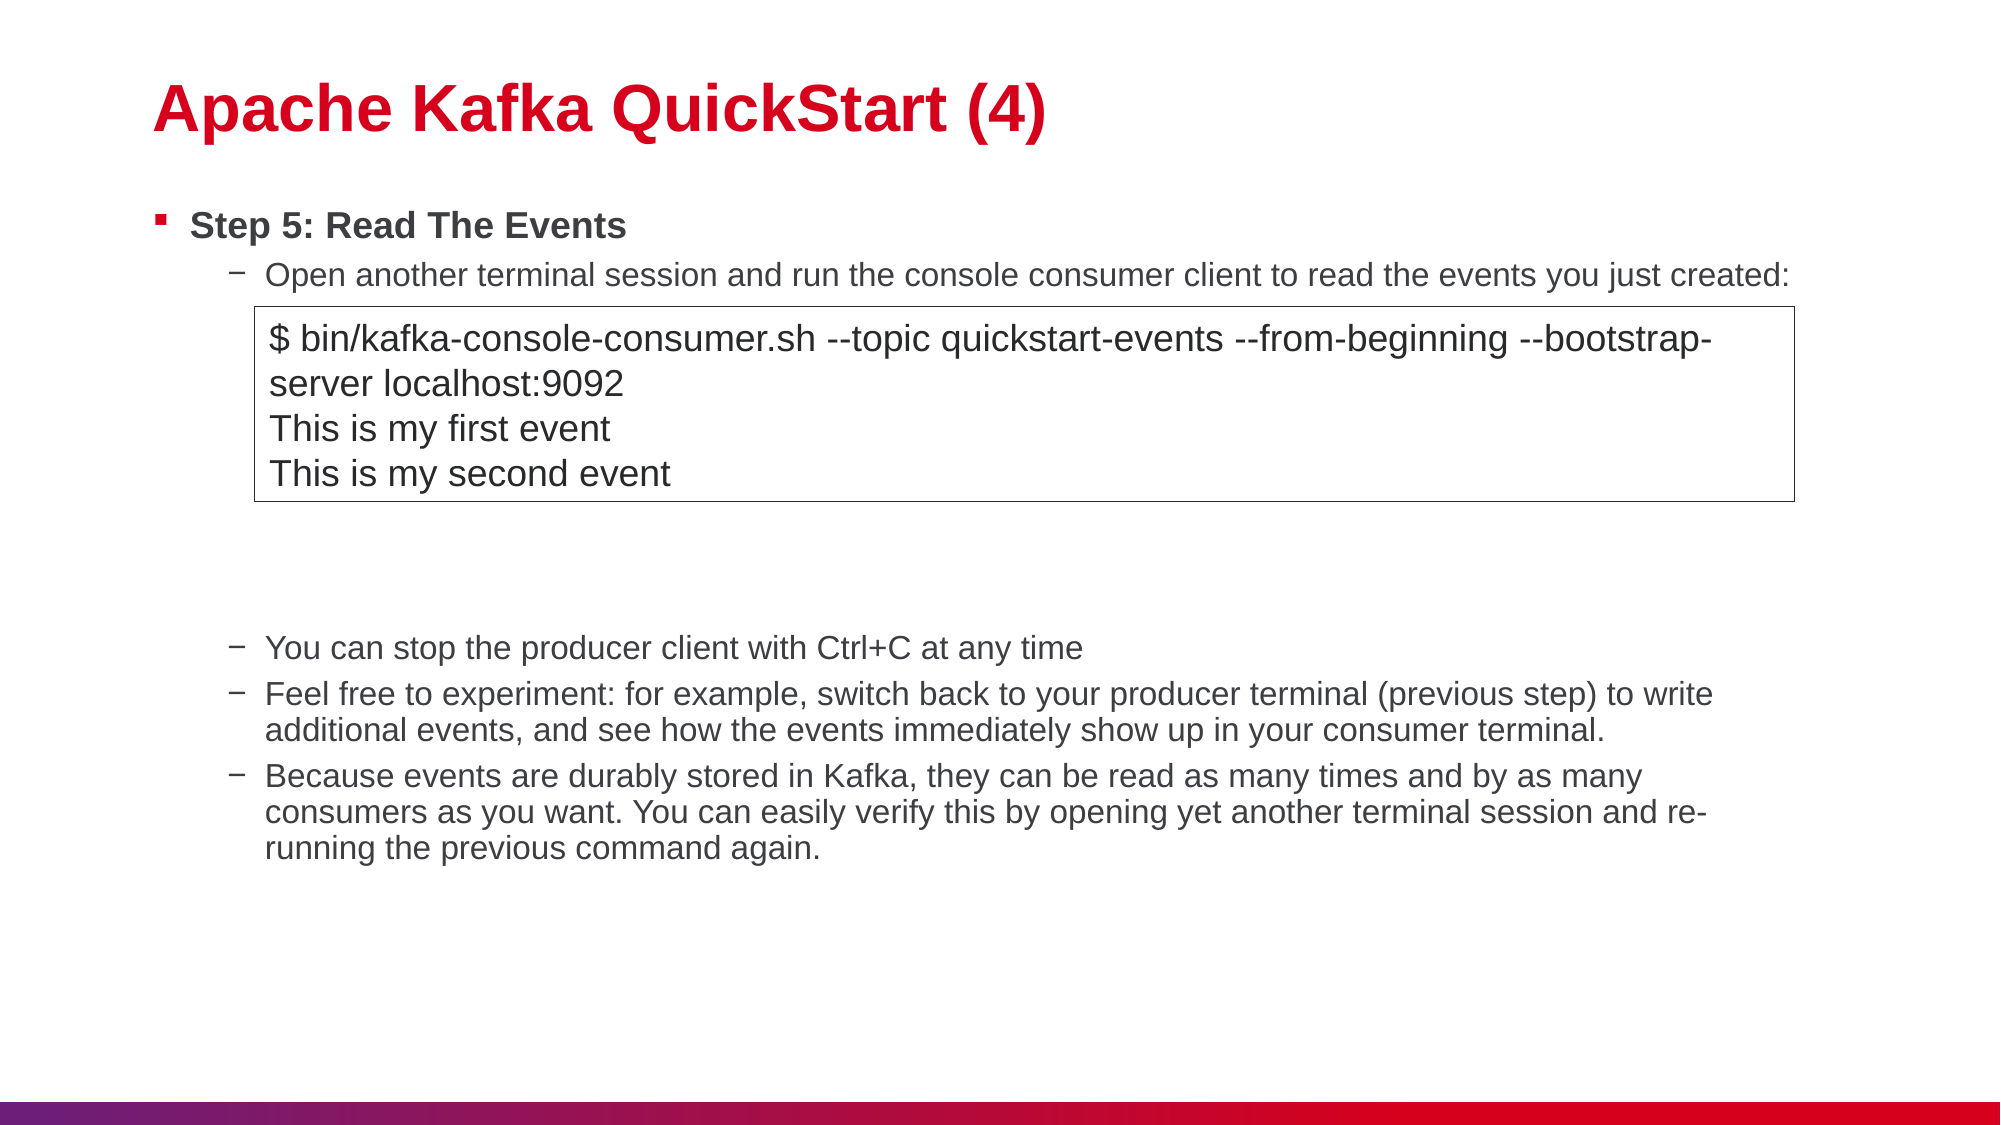

# Apache Kafka QuickStart (4)
Step 5: Read The Events
Open another terminal session and run the console consumer client to read the events you just created:

You can stop the producer client with Ctrl+C at any time
Feel free to experiment: for example, switch back to your producer terminal (previous step) to write additional events, and see how the events immediately show up in your consumer terminal.
Because events are durably stored in Kafka, they can be read as many times and by as many consumers as you want. You can easily verify this by opening yet another terminal session and re-running the previous command again.

$ bin/kafka-console-consumer.sh --topic quickstart-events --from-beginning --bootstrap-server localhost:9092
This is my first event
This is my second event